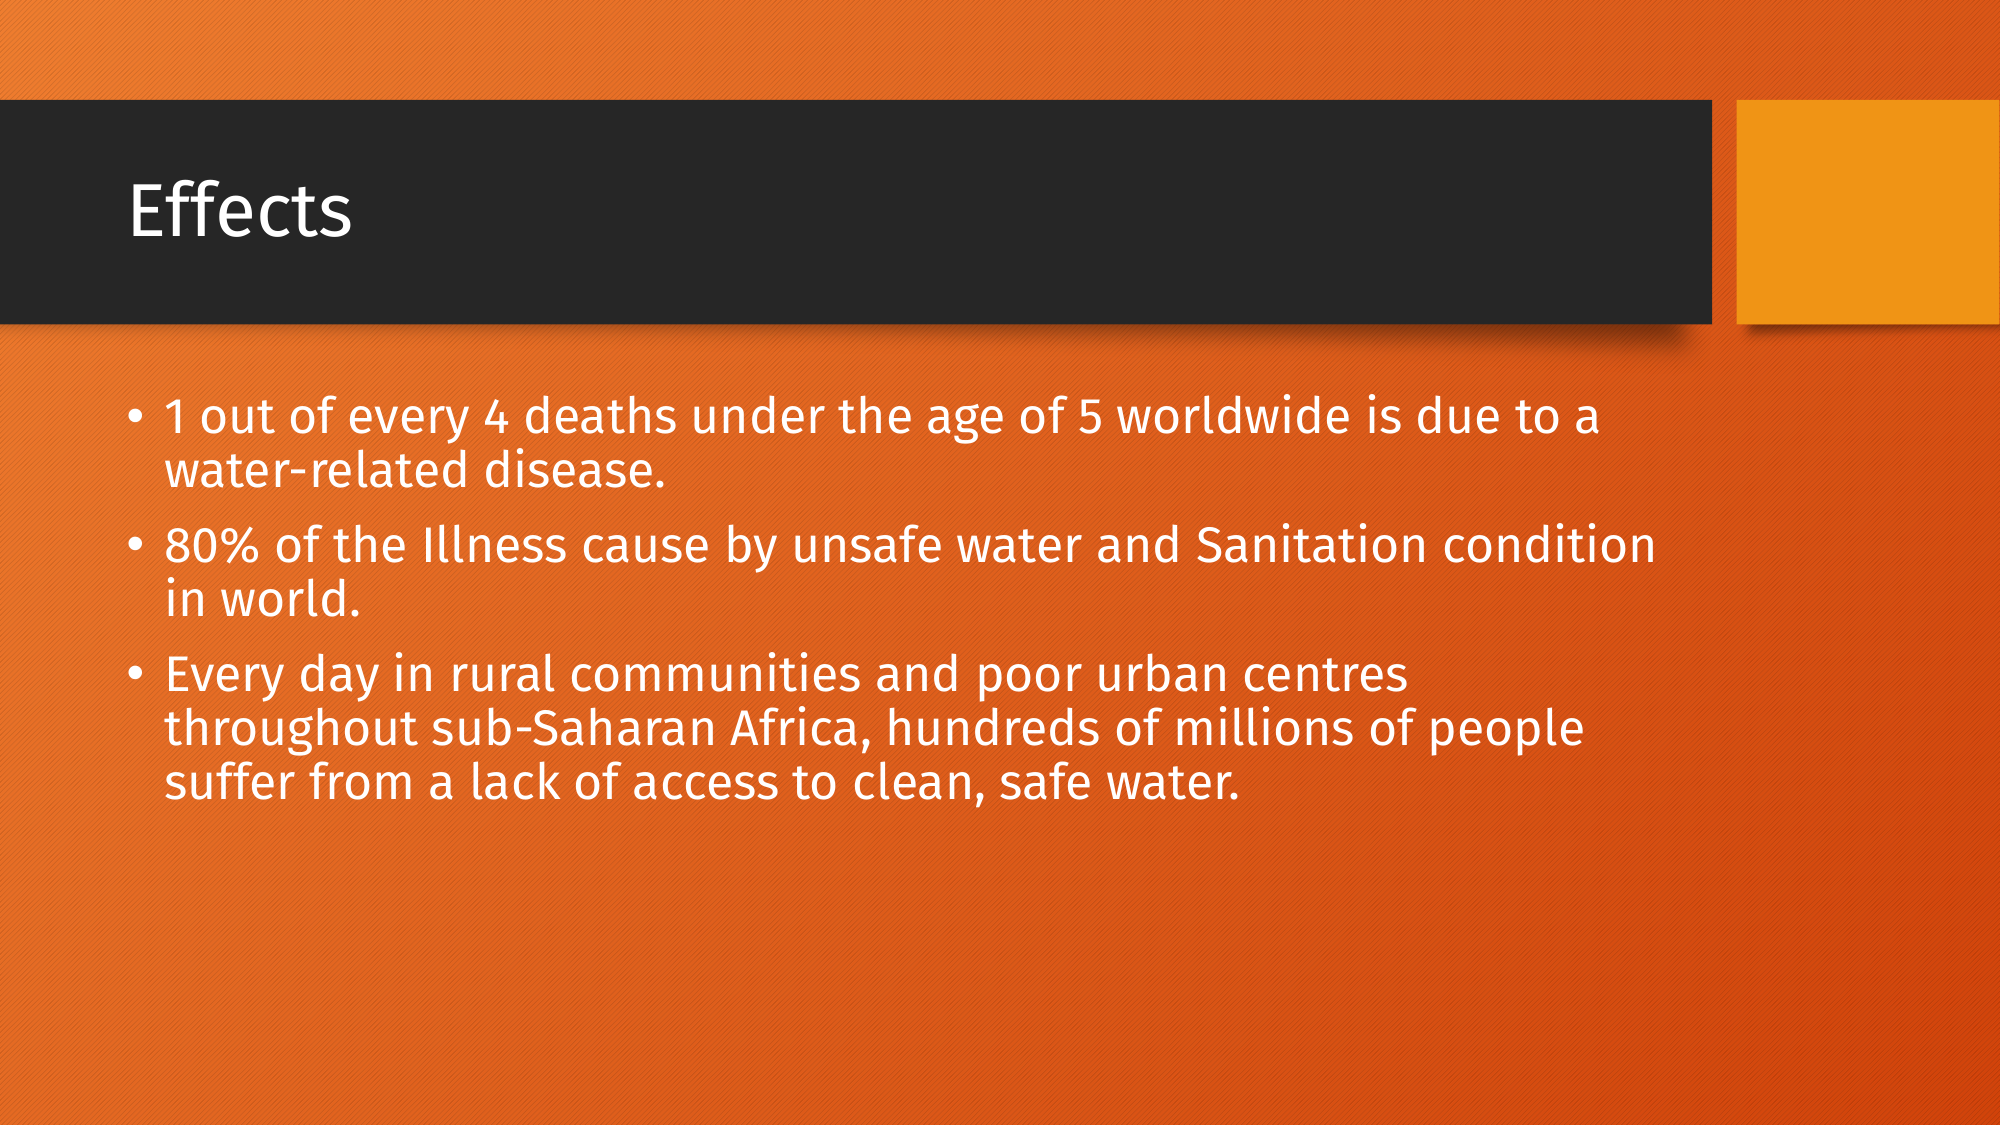

# Effects
1 out of every 4 deaths under the age of 5 worldwide is due to a water-related disease.
80% of the Illness cause by unsafe water and Sanitation condition in world.
Every day in rural communities and poor urban centres throughout sub-Saharan Africa, hundreds of millions of people suffer from a lack of access to clean, safe water.